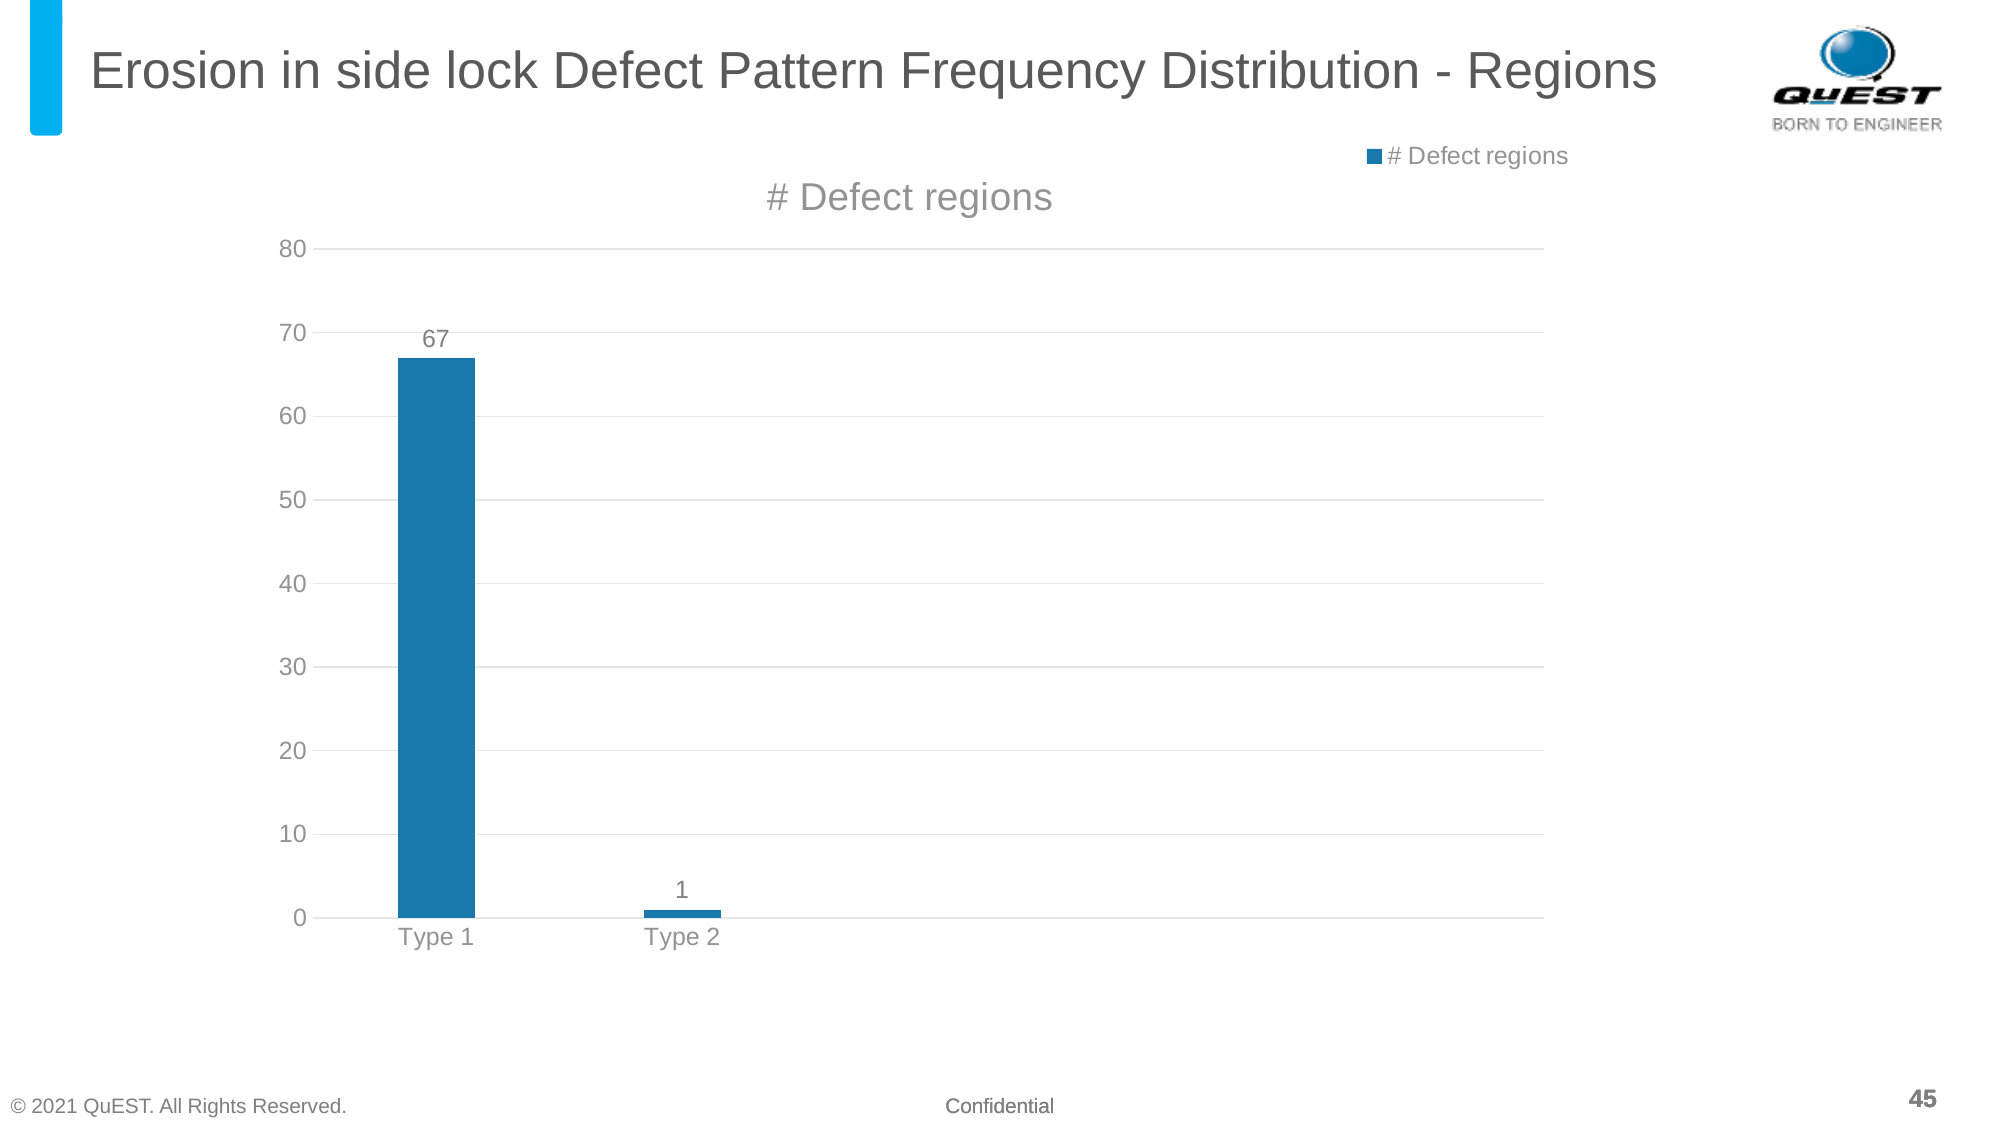

# Erosion in side lock Defect Pattern Frequency Distribution - Regions

### Chart:

| Category | # Defect regions |
|---|---|
| Type 1 | 67.0 |
| Type 2 | 1.0 |